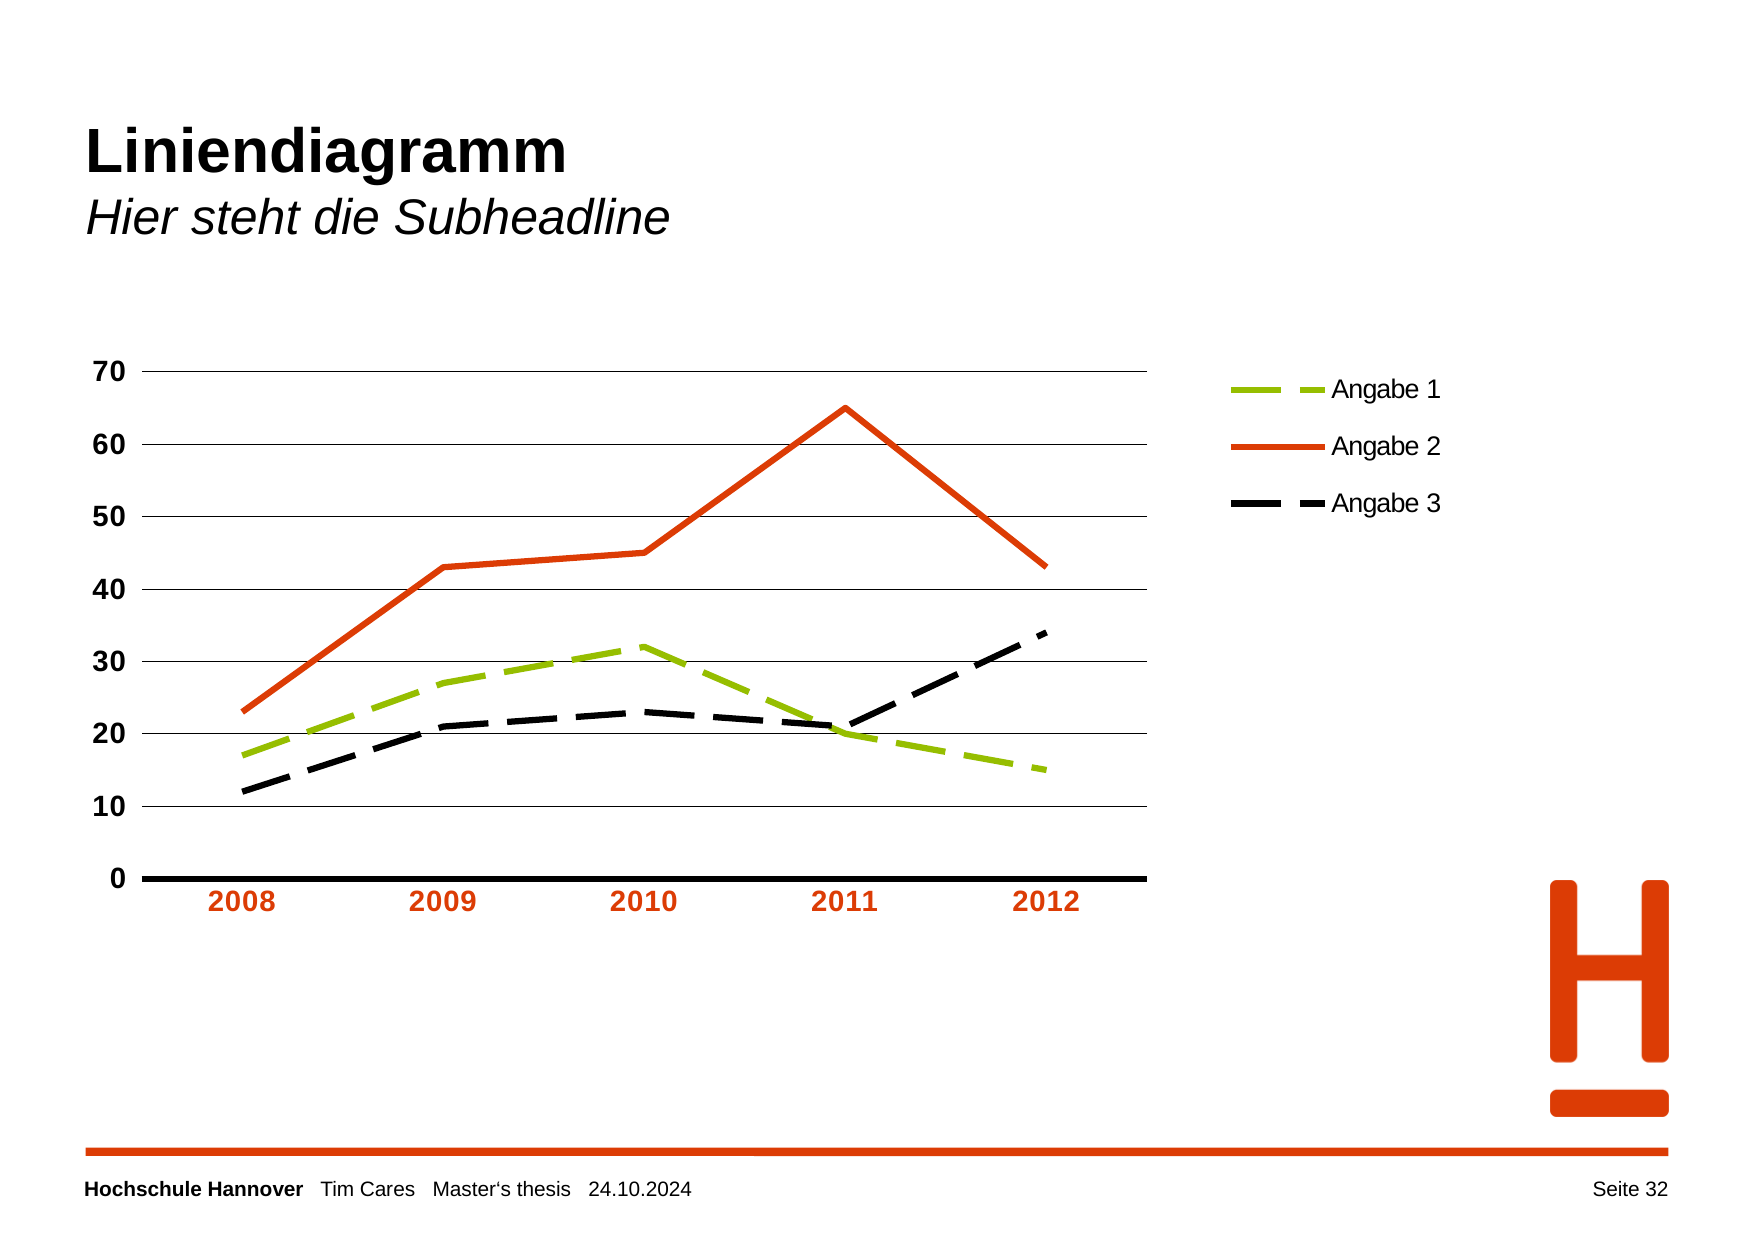

# Liniendiagramm Hier steht die Subheadline

### Chart

| Category | Angabe 1 | Angabe 2 | Angabe 3 |
|---|---|---|---|
| 2008 | 17.0 | 23.0 | 12.0 |
| 2009 | 27.0 | 43.0 | 21.0 |
| 2010 | 32.0 | 45.0 | 23.0 |
| 2011 | 20.0 | 65.0 | 21.0 |
| 2012 | 15.0 | 43.0 | 34.0 |
Seite 32